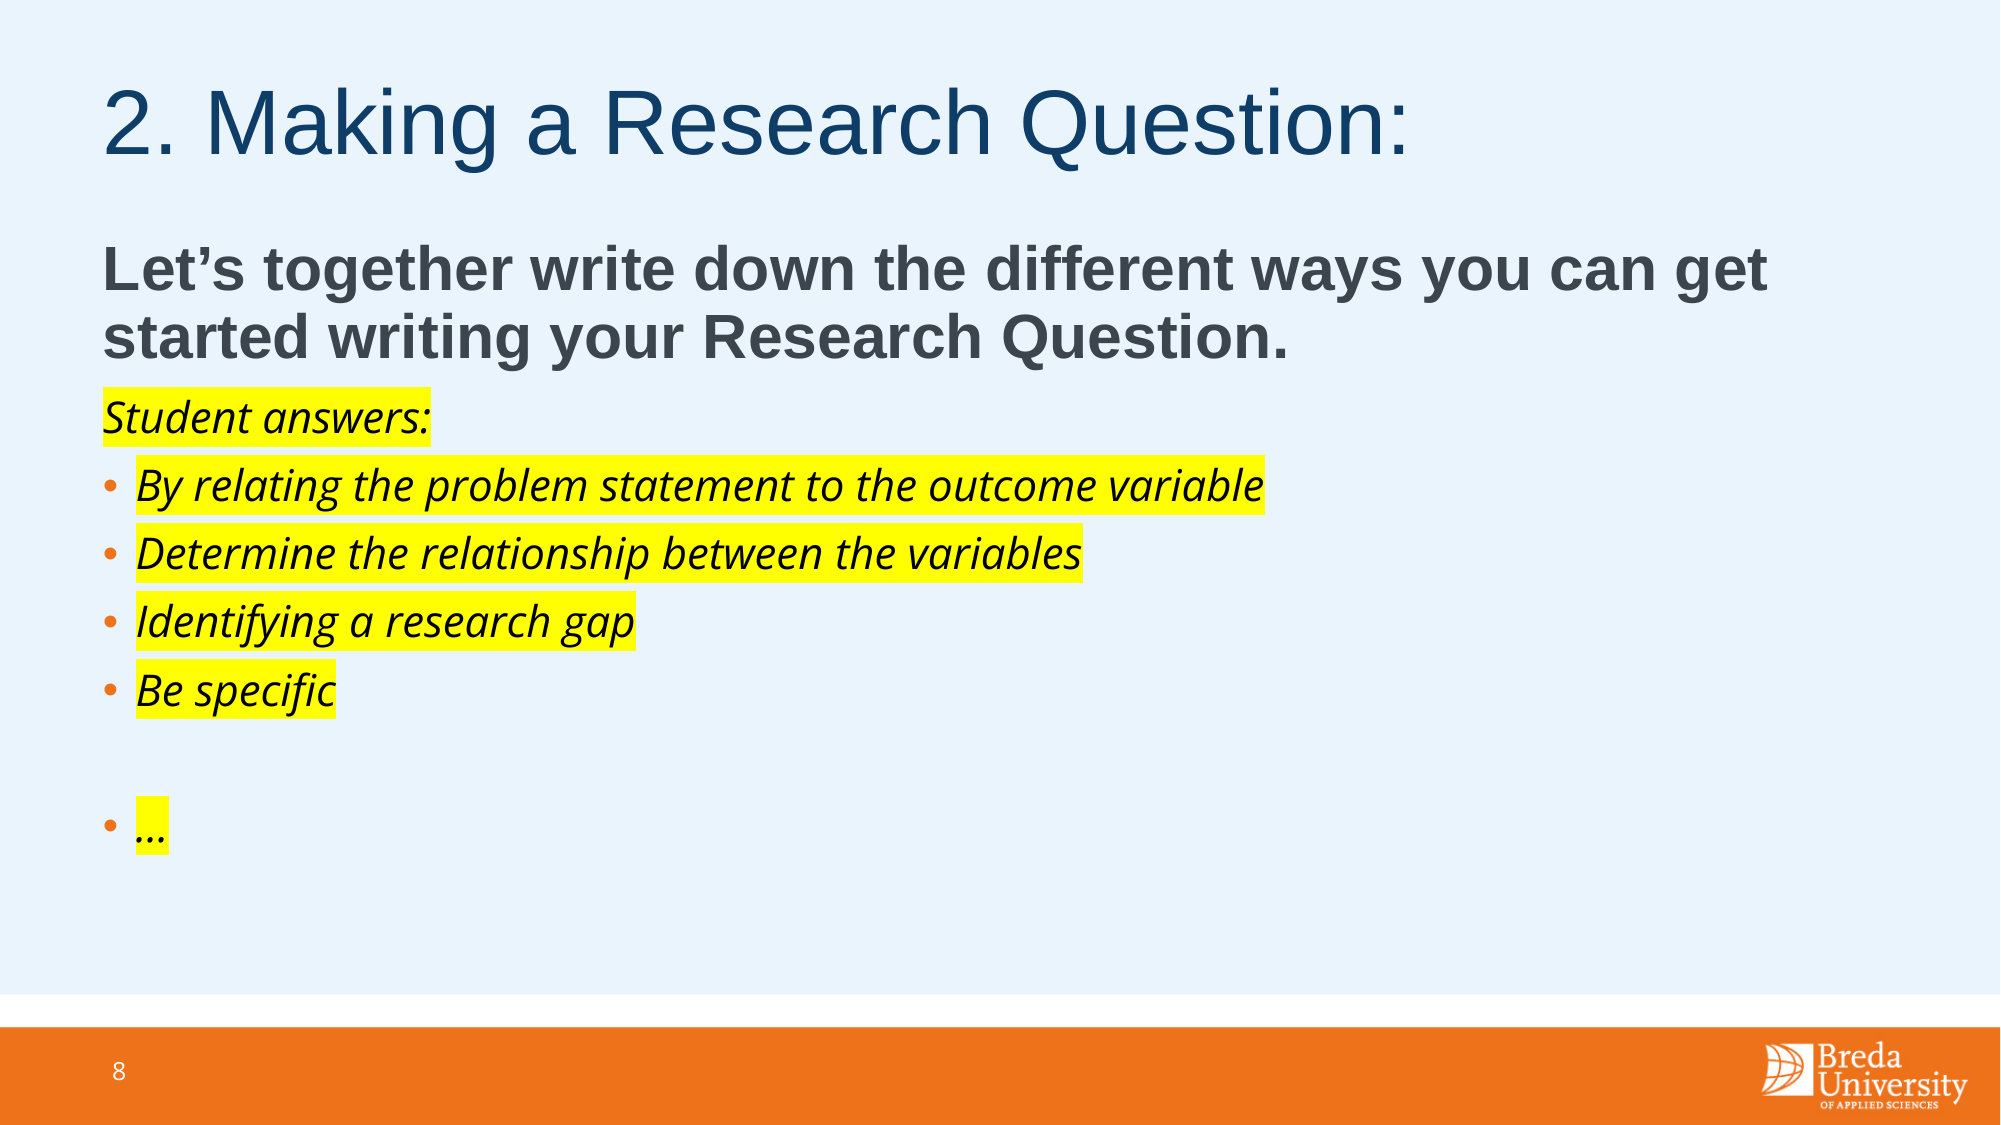

# 2. Making a Research Question:
Let’s together write down the different ways you can get started writing your Research Question.

Student answers:
By relating the problem statement to the outcome variable
Determine the relationship between the variables
Identifying a research gap
Be specific

...
8